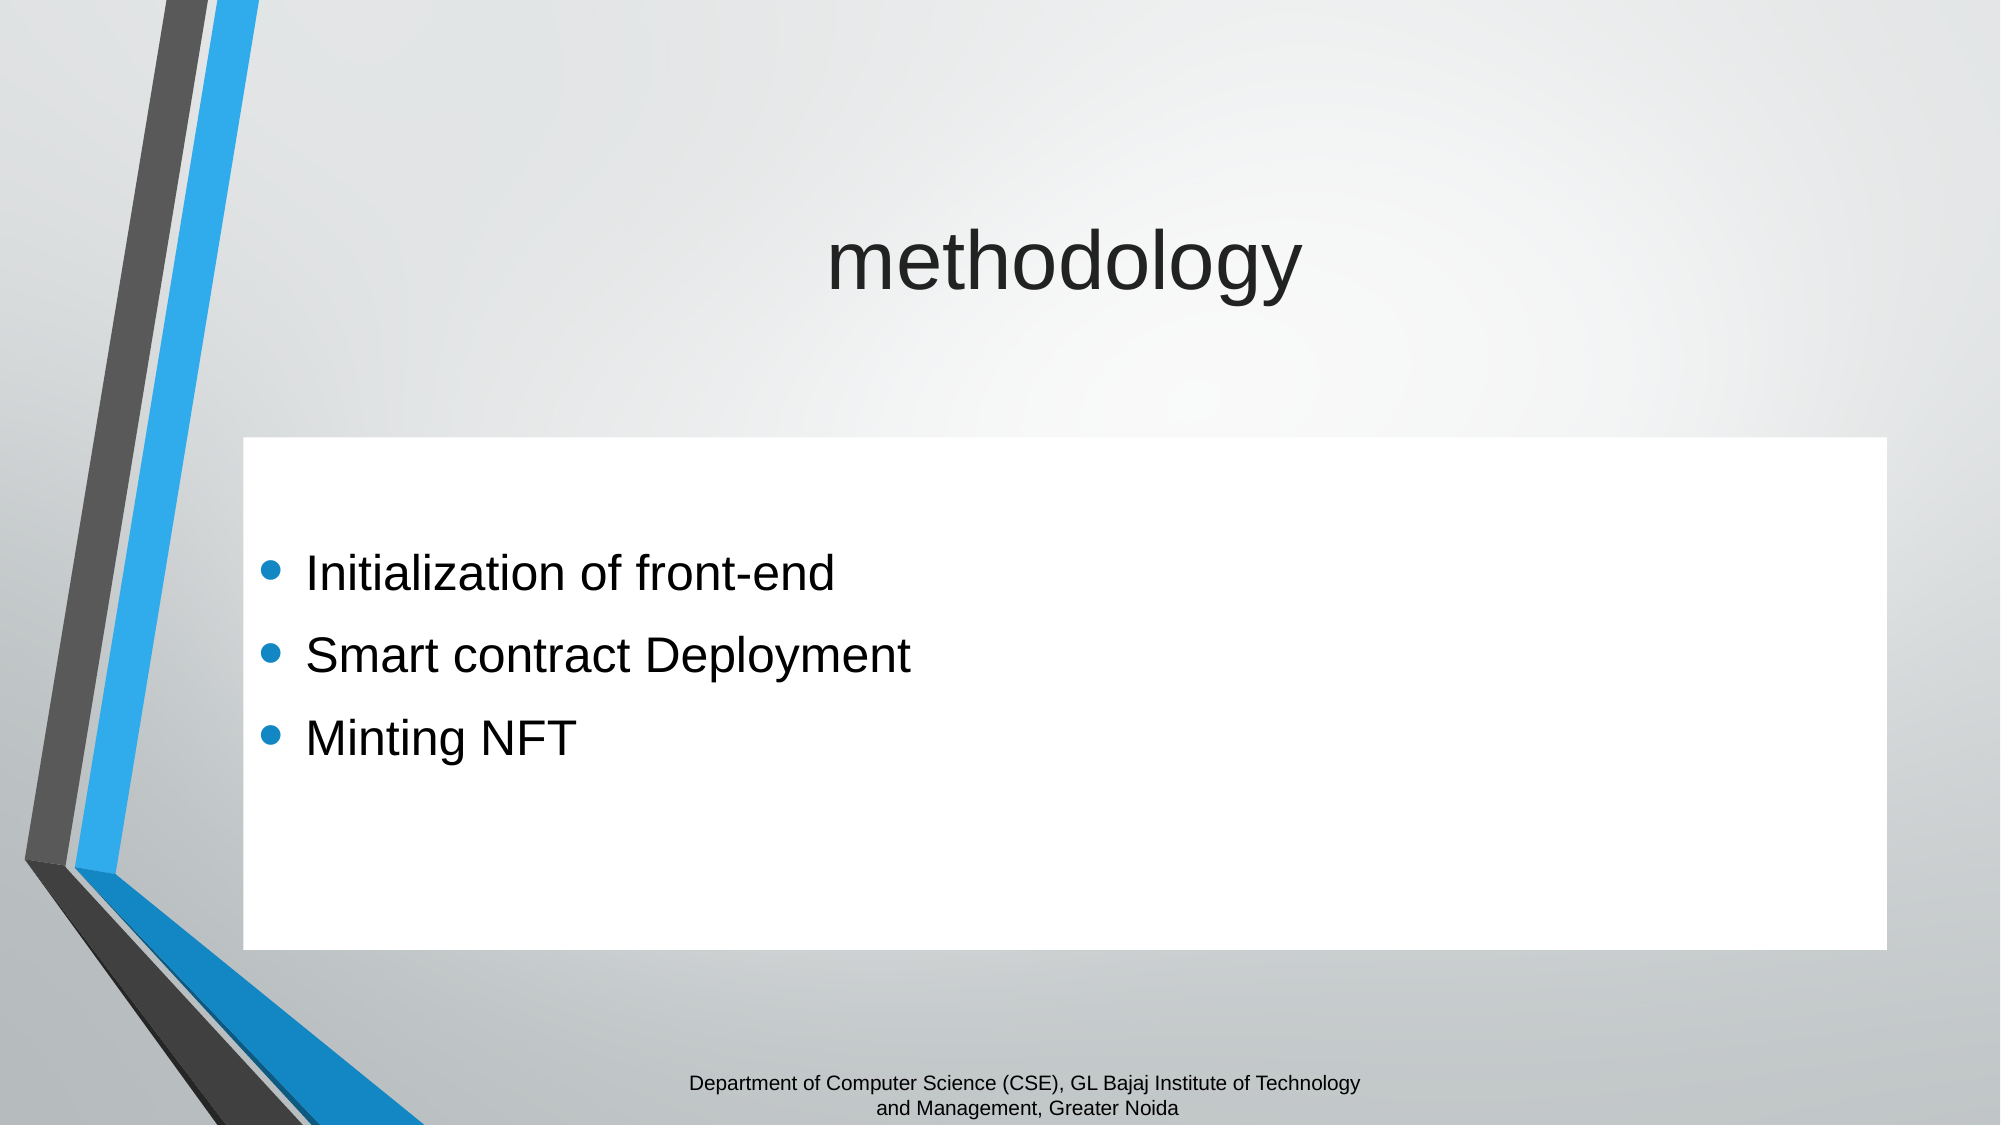

# methodology
Initialization of front-end
Smart contract Deployment
Minting NFT

Department of Computer Science (CSE), GL Bajaj Institute of Technology
and Management, Greater Noida